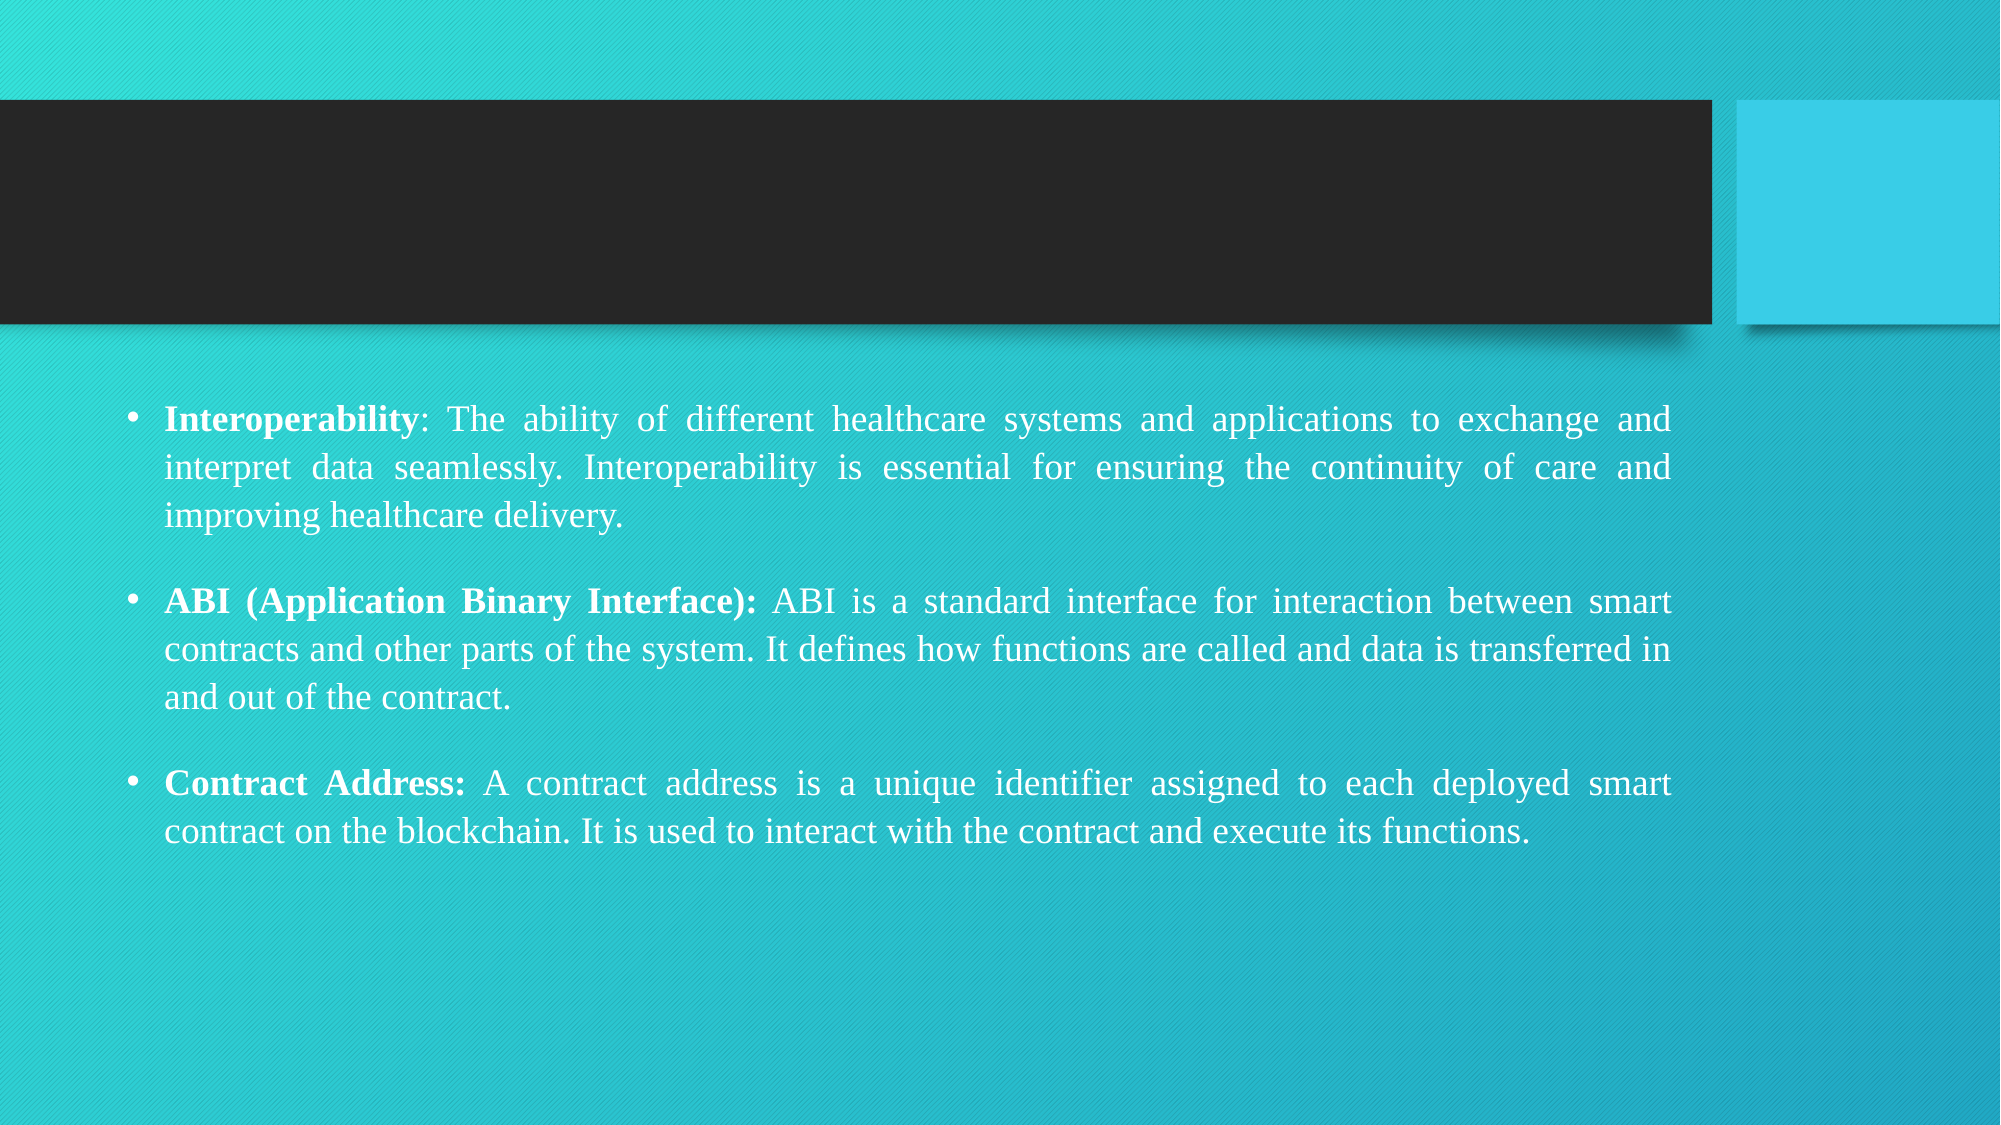

Interoperability: The ability of different healthcare systems and applications to exchange and interpret data seamlessly. Interoperability is essential for ensuring the continuity of care and improving healthcare delivery.
ABI (Application Binary Interface): ABI is a standard interface for interaction between smart contracts and other parts of the system. It defines how functions are called and data is transferred in and out of the contract.
Contract Address: A contract address is a unique identifier assigned to each deployed smart contract on the blockchain. It is used to interact with the contract and execute its functions.